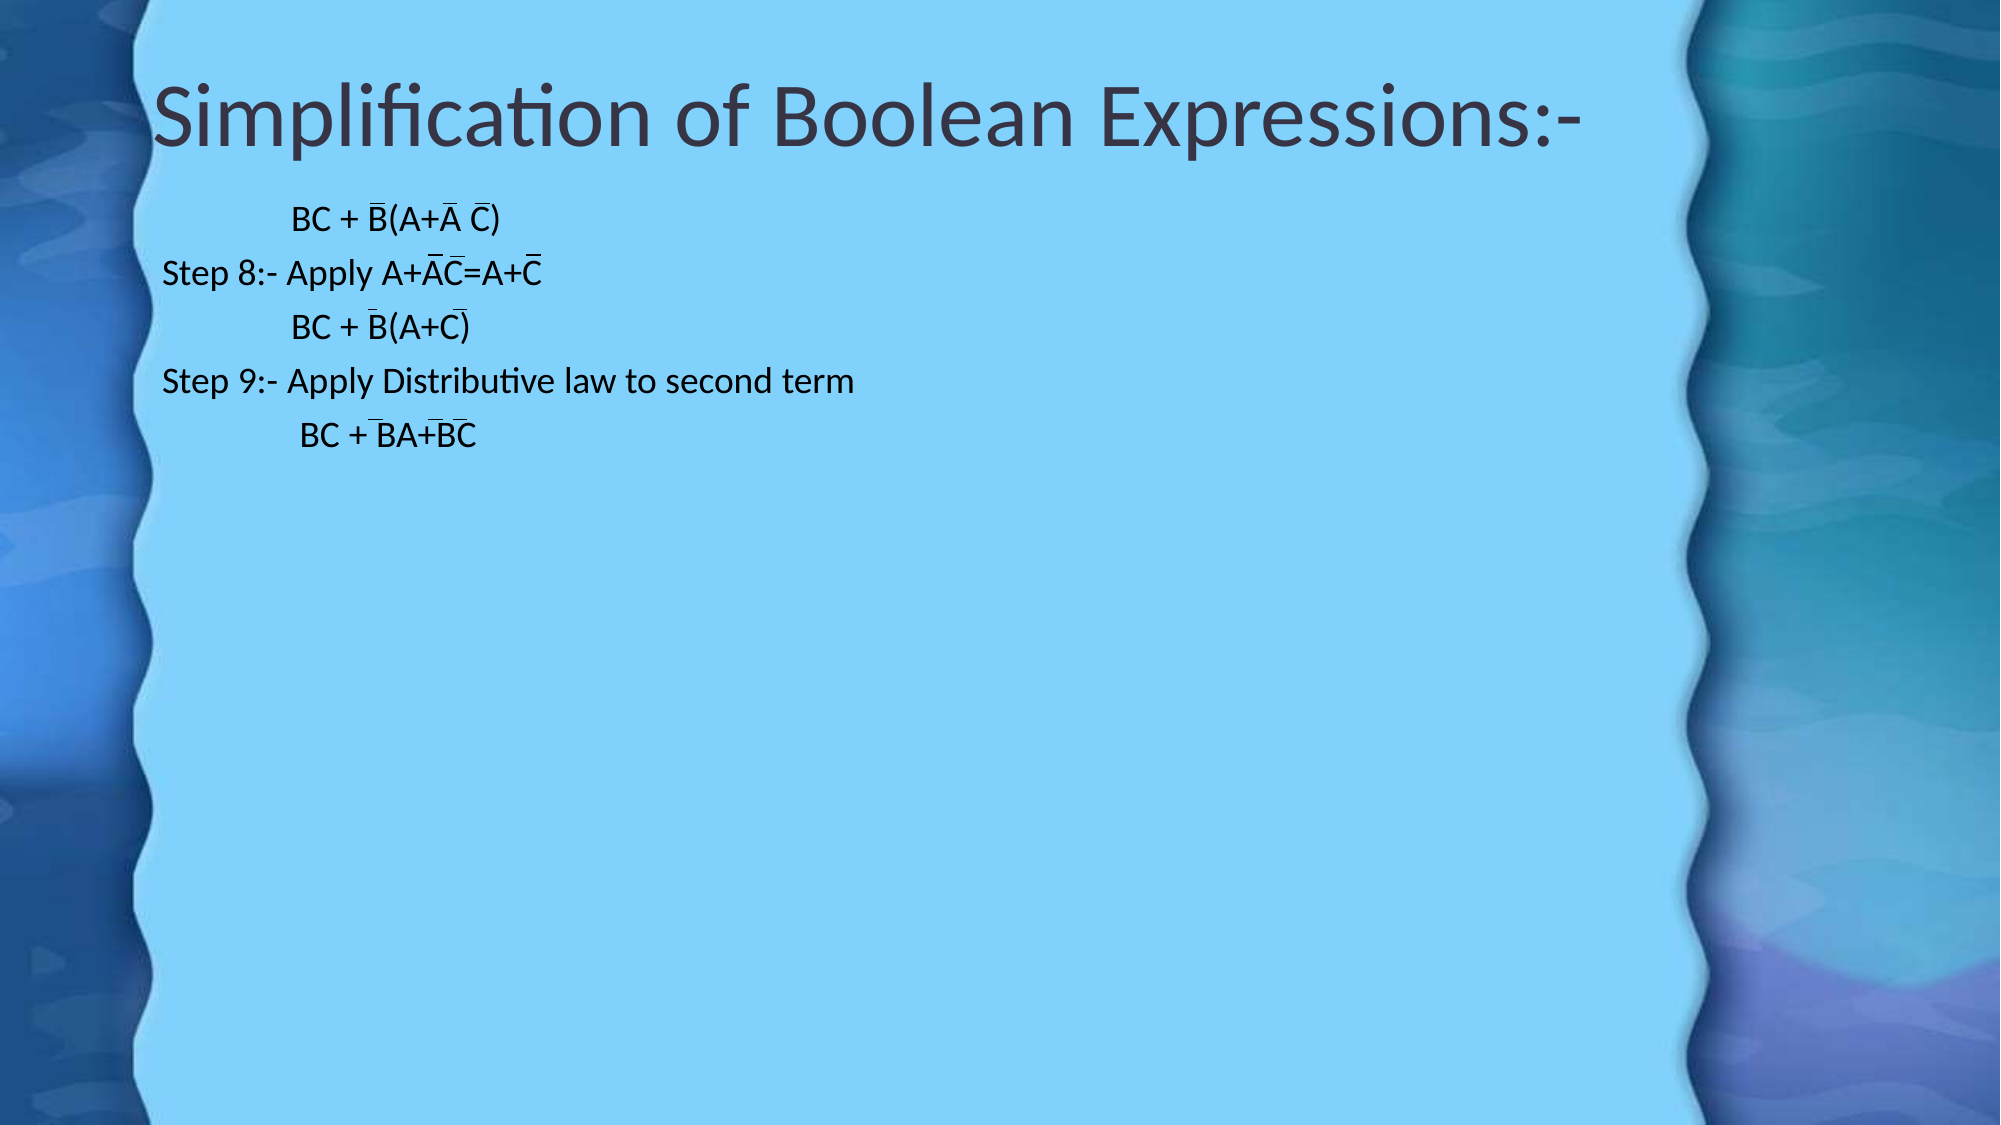

# Simplification of Boolean Expressions:-
BC + B(A+A C)
Step 8:- Apply A+AC=A+C
BC + B(A+C)
Step 9:- Apply Distributive law to second term  BC + BA+BC